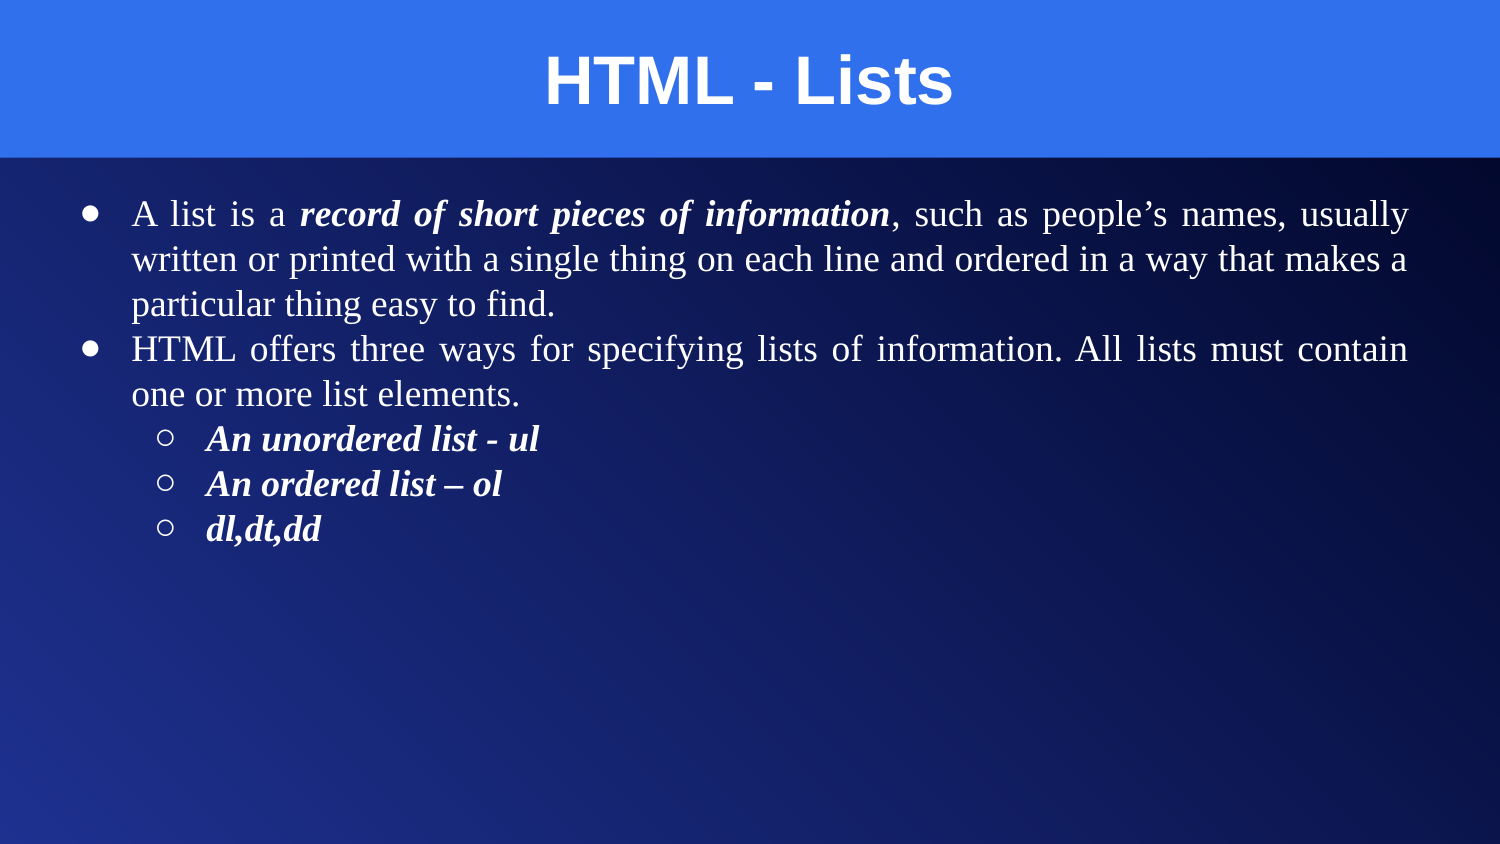

47
HTML - Lists
A list is a record of short pieces of information, such as people’s names, usually written or printed with a single thing on each line and ordered in a way that makes a particular thing easy to find.
HTML offers three ways for specifying lists of information. All lists must contain one or more list elements.
An unordered list - ul
An ordered list – ol
dl,dt,dd